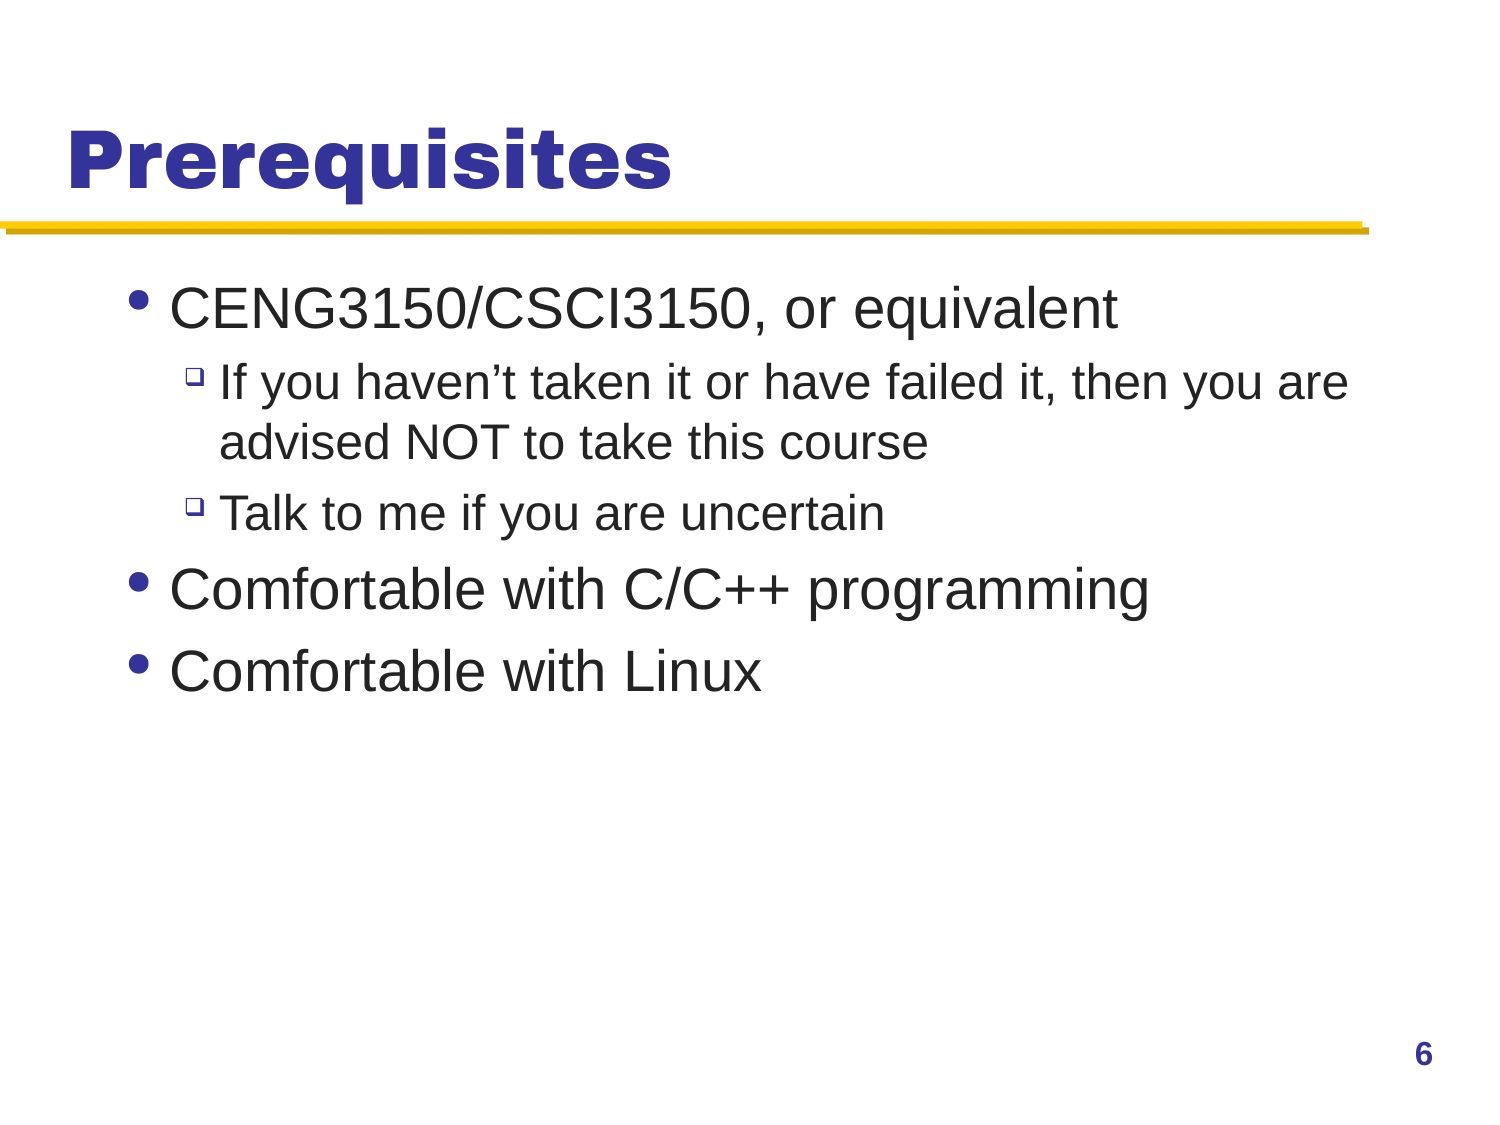

# Prerequisites
CENG3150/CSCI3150, or equivalent
If you haven’t taken it or have failed it, then you are advised NOT to take this course
Talk to me if you are uncertain
Comfortable with C/C++ programming
Comfortable with Linux
6